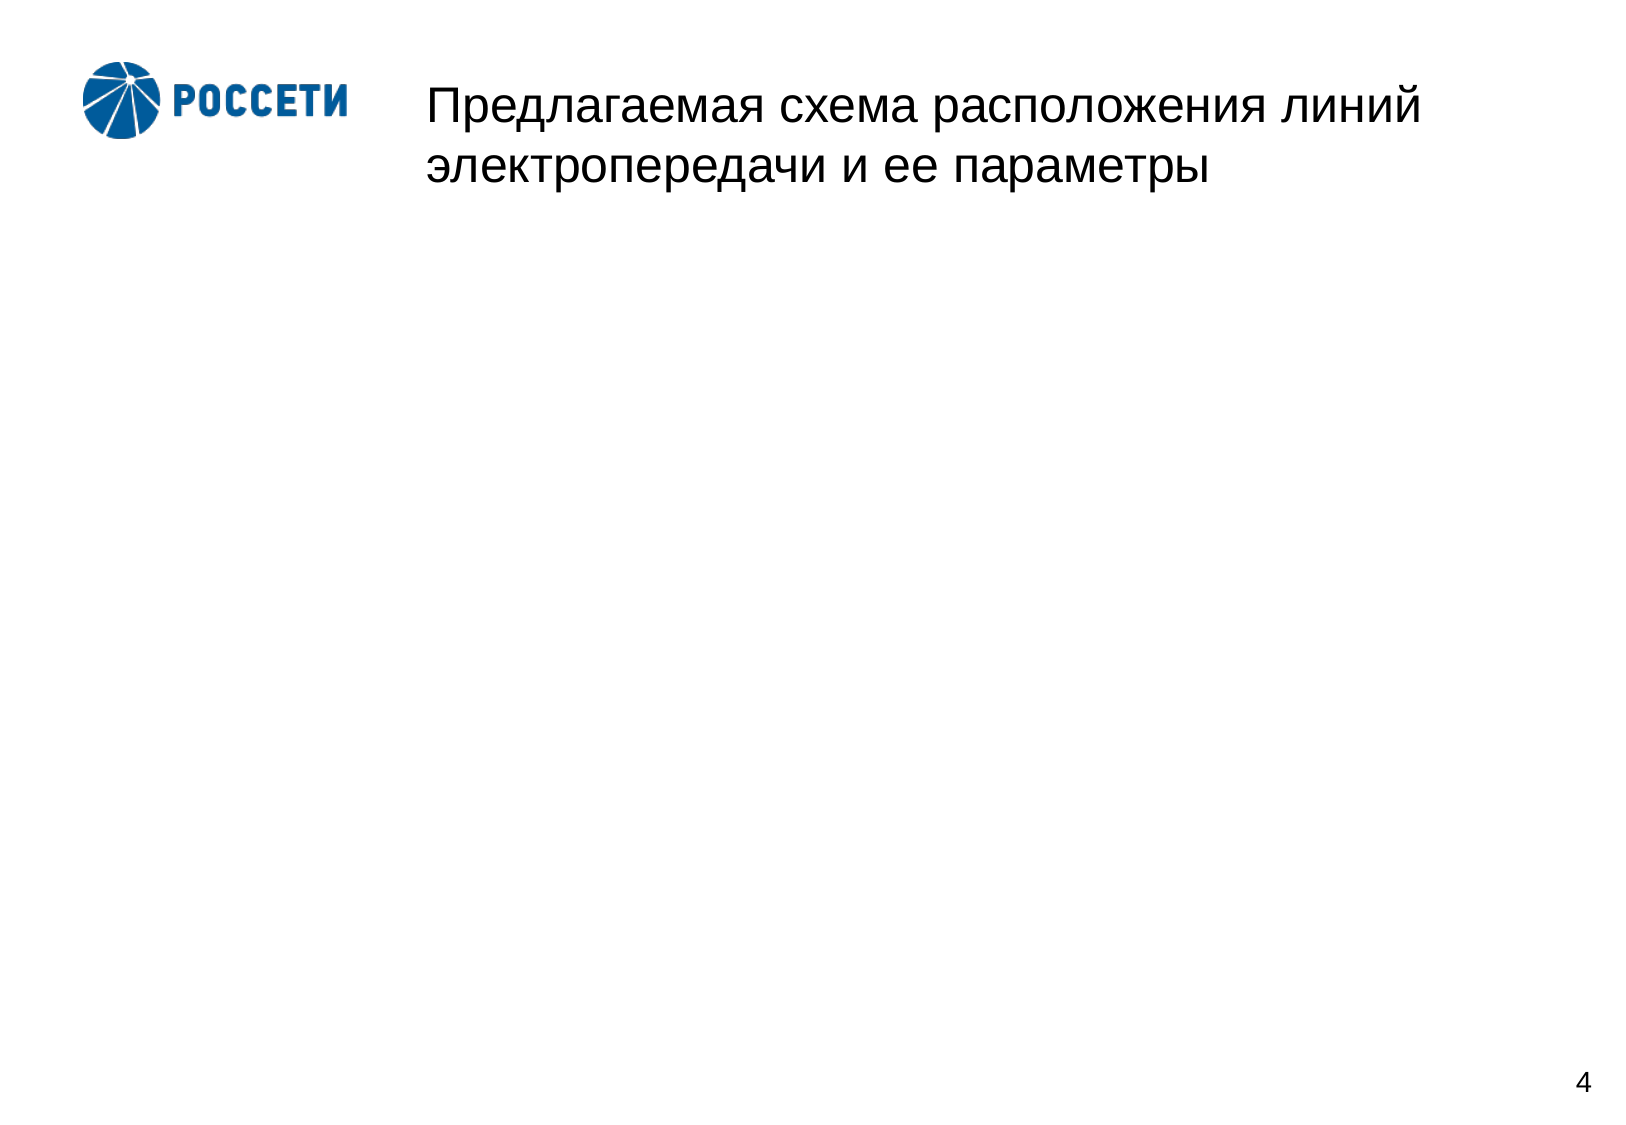

2
Предлагаемая схема расположения линий электропередачи и ее параметры
4